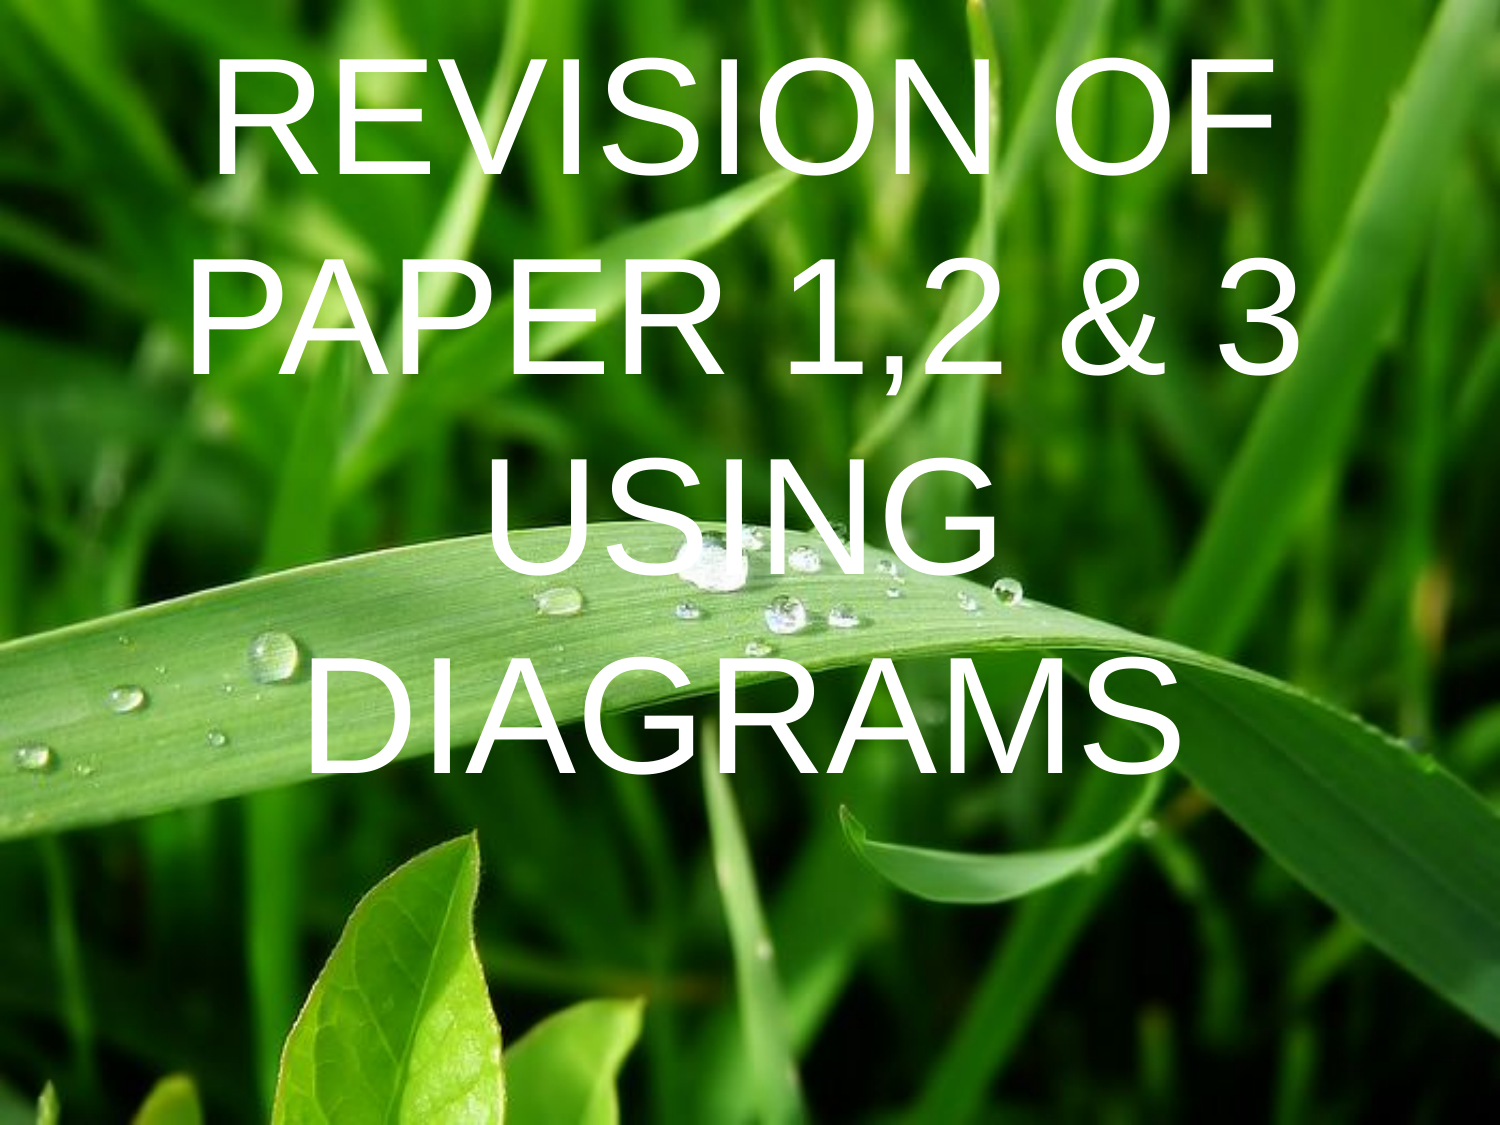

REVISION OF PAPER 1,2 & 3 USING DIAGRAMS